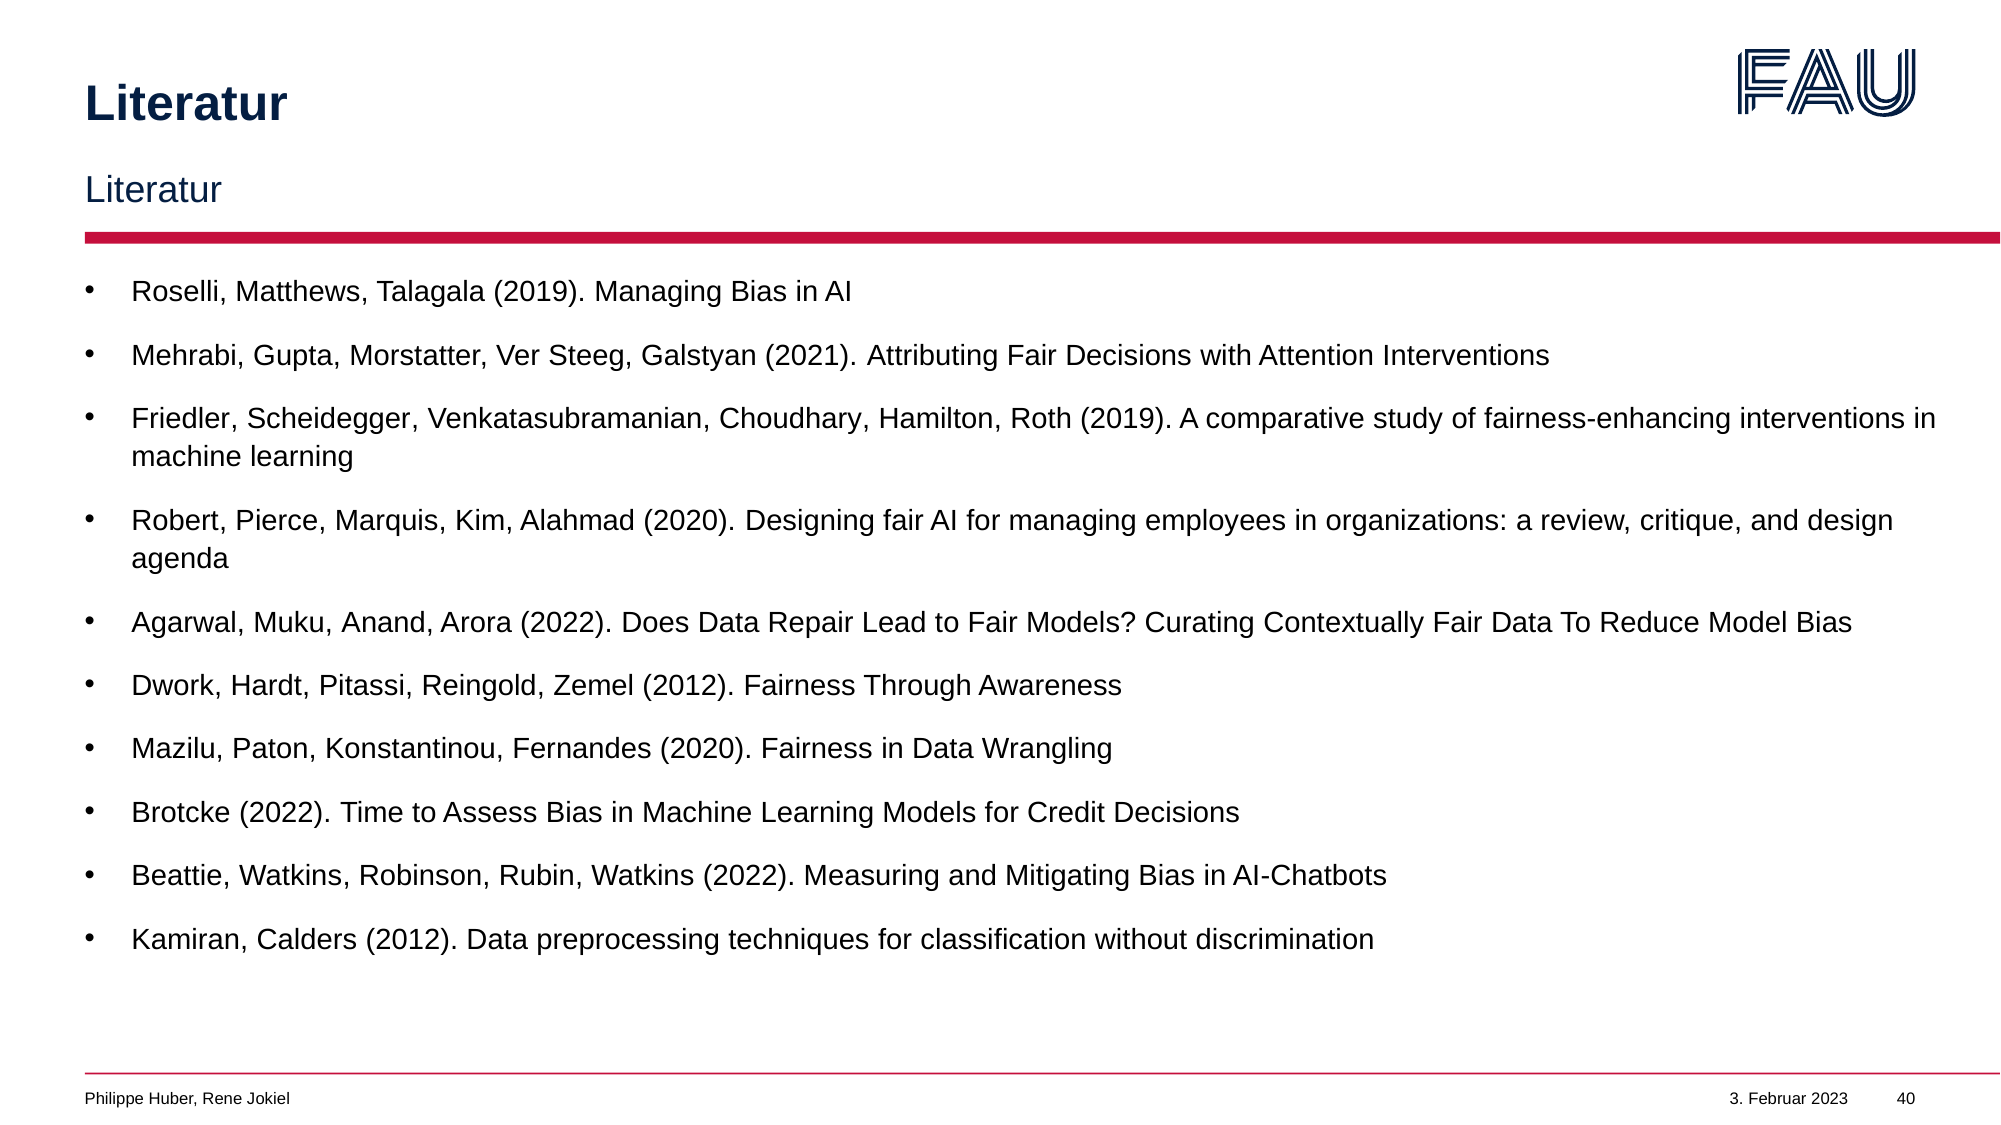

# Literatur
Literatur
Roselli, Matthews, Talagala (2019). Managing Bias in AI
Mehrabi, Gupta, Morstatter, Ver Steeg, Galstyan (2021). Attributing Fair Decisions with Attention Interventions
Friedler, Scheidegger, Venkatasubramanian, Choudhary, Hamilton, Roth (2019). A comparative study of fairness-enhancing interventions in machine learning
Robert, Pierce, Marquis, Kim, Alahmad (2020). Designing fair AI for managing employees in organizations: a review, critique, and design agenda
Agarwal, Muku, Anand, Arora (2022). Does Data Repair Lead to Fair Models? Curating Contextually Fair Data To Reduce Model Bias
Dwork, Hardt, Pitassi, Reingold, Zemel (2012). Fairness Through Awareness
Mazilu, Paton, Konstantinou, Fernandes (2020). Fairness in Data Wrangling
Brotcke (2022). Time to Assess Bias in Machine Learning Models for Credit Decisions
Beattie, Watkins, Robinson, Rubin, Watkins (2022). Measuring and Mitigating Bias in AI-Chatbots
Kamiran, Calders (2012). Data preprocessing techniques for classification without discrimination

Philippe Huber, Rene Jokiel
3. Februar 2023
40